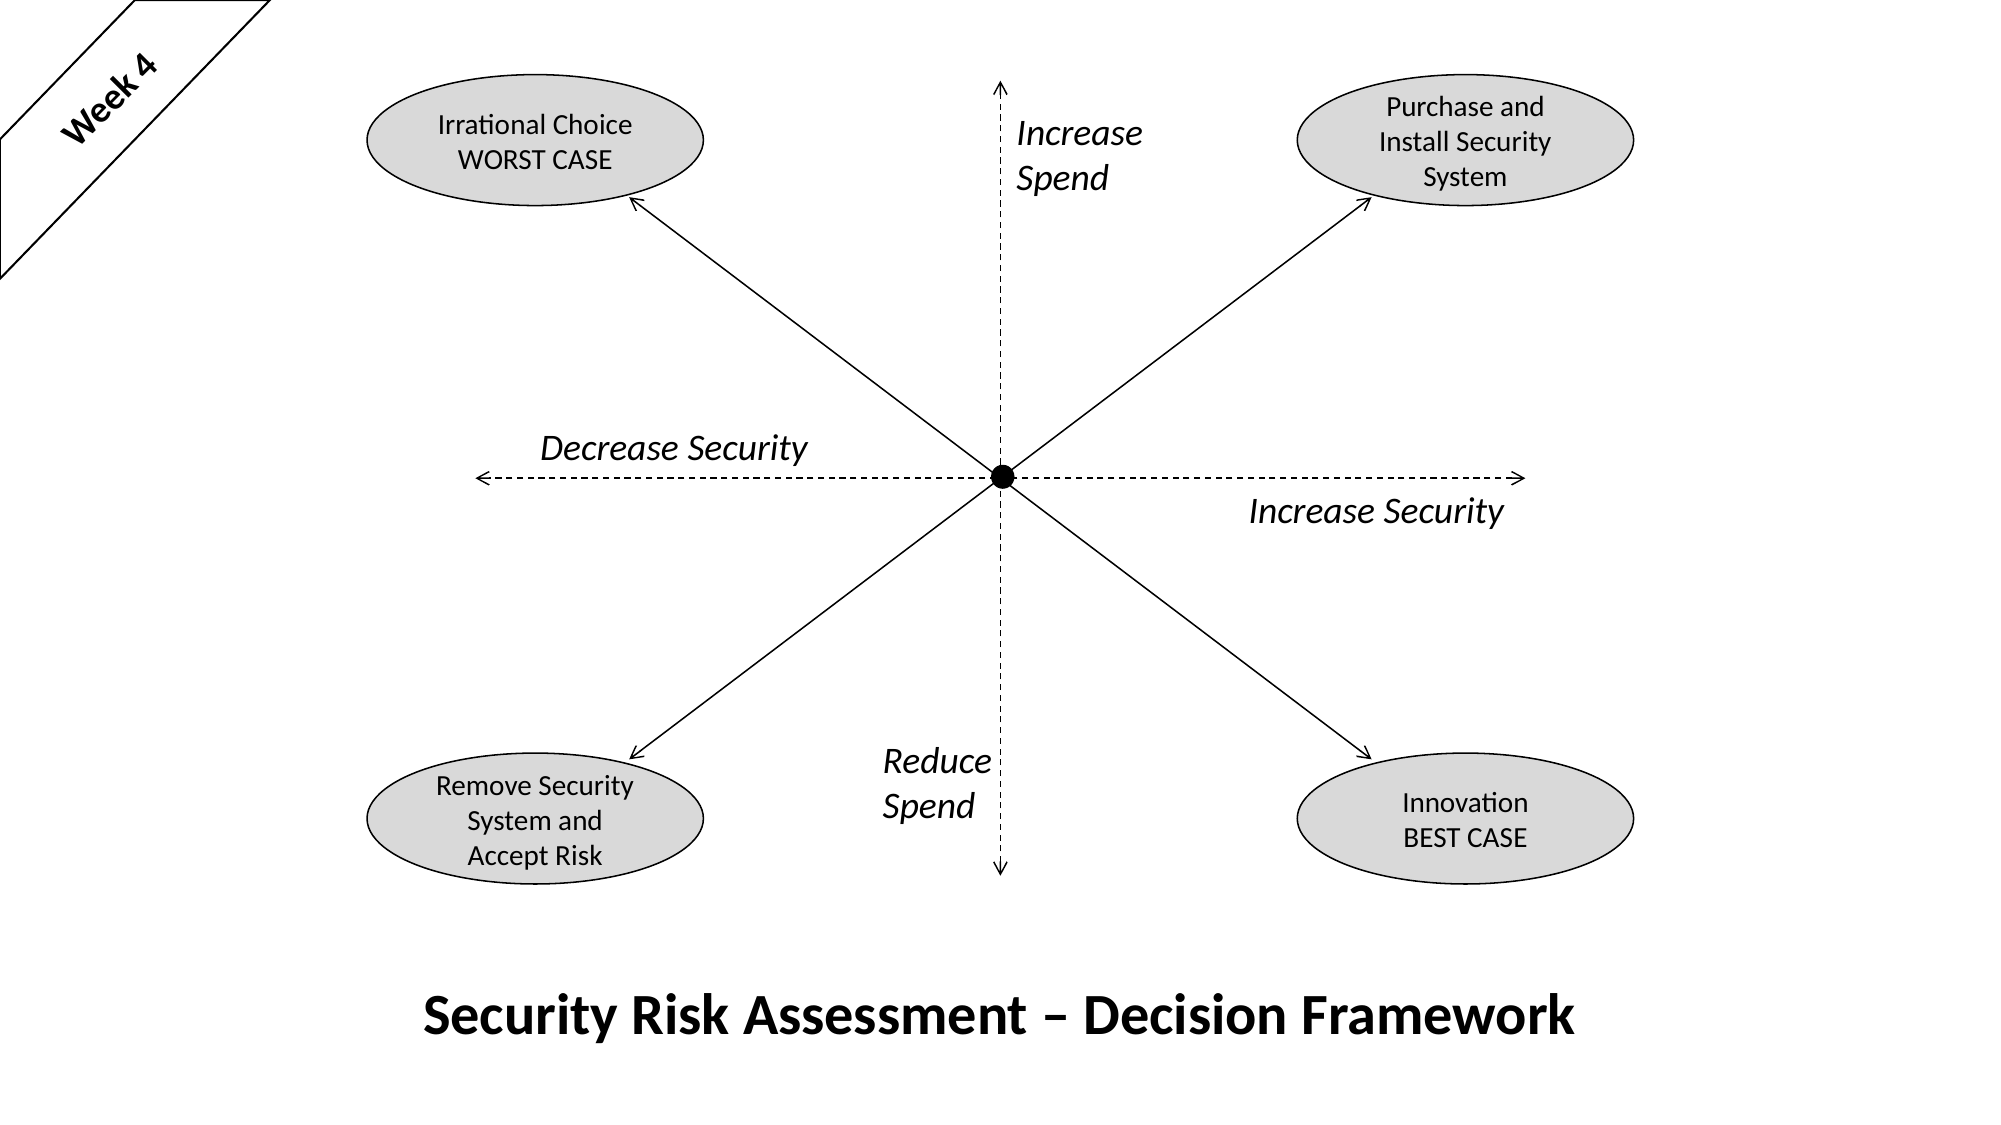

Week 4
Irrational Choice
WORST CASE
Purchase and
Install Security
System
Increase
Spend
Decrease Security

Increase Security
Reduce
Spend
Remove Security
System and
Accept Risk
Innovation
BEST CASE
Security Risk Assessment – Decision Framework